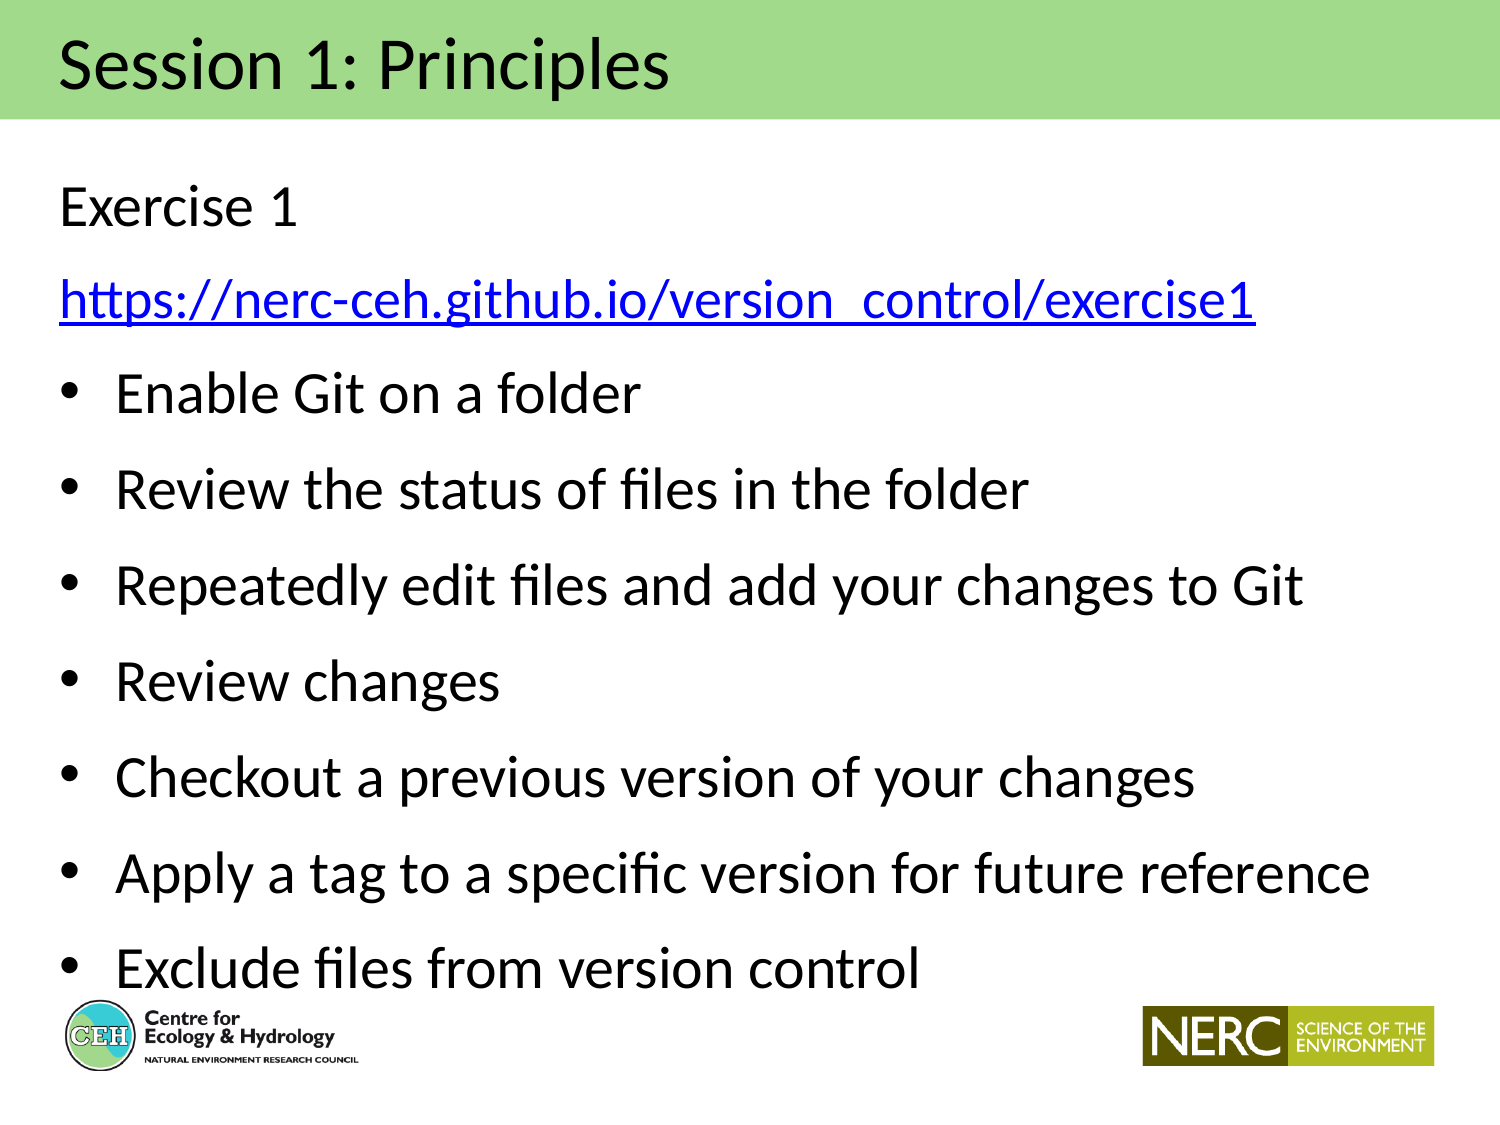

Session 1: Principles
Exercise 1
https://nerc-ceh.github.io/version_control/exercise1
Enable Git on a folder
Review the status of files in the folder
Repeatedly edit files and add your changes to Git
Review changes
Checkout a previous version of your changes
Apply a tag to a specific version for future reference
Exclude files from version control